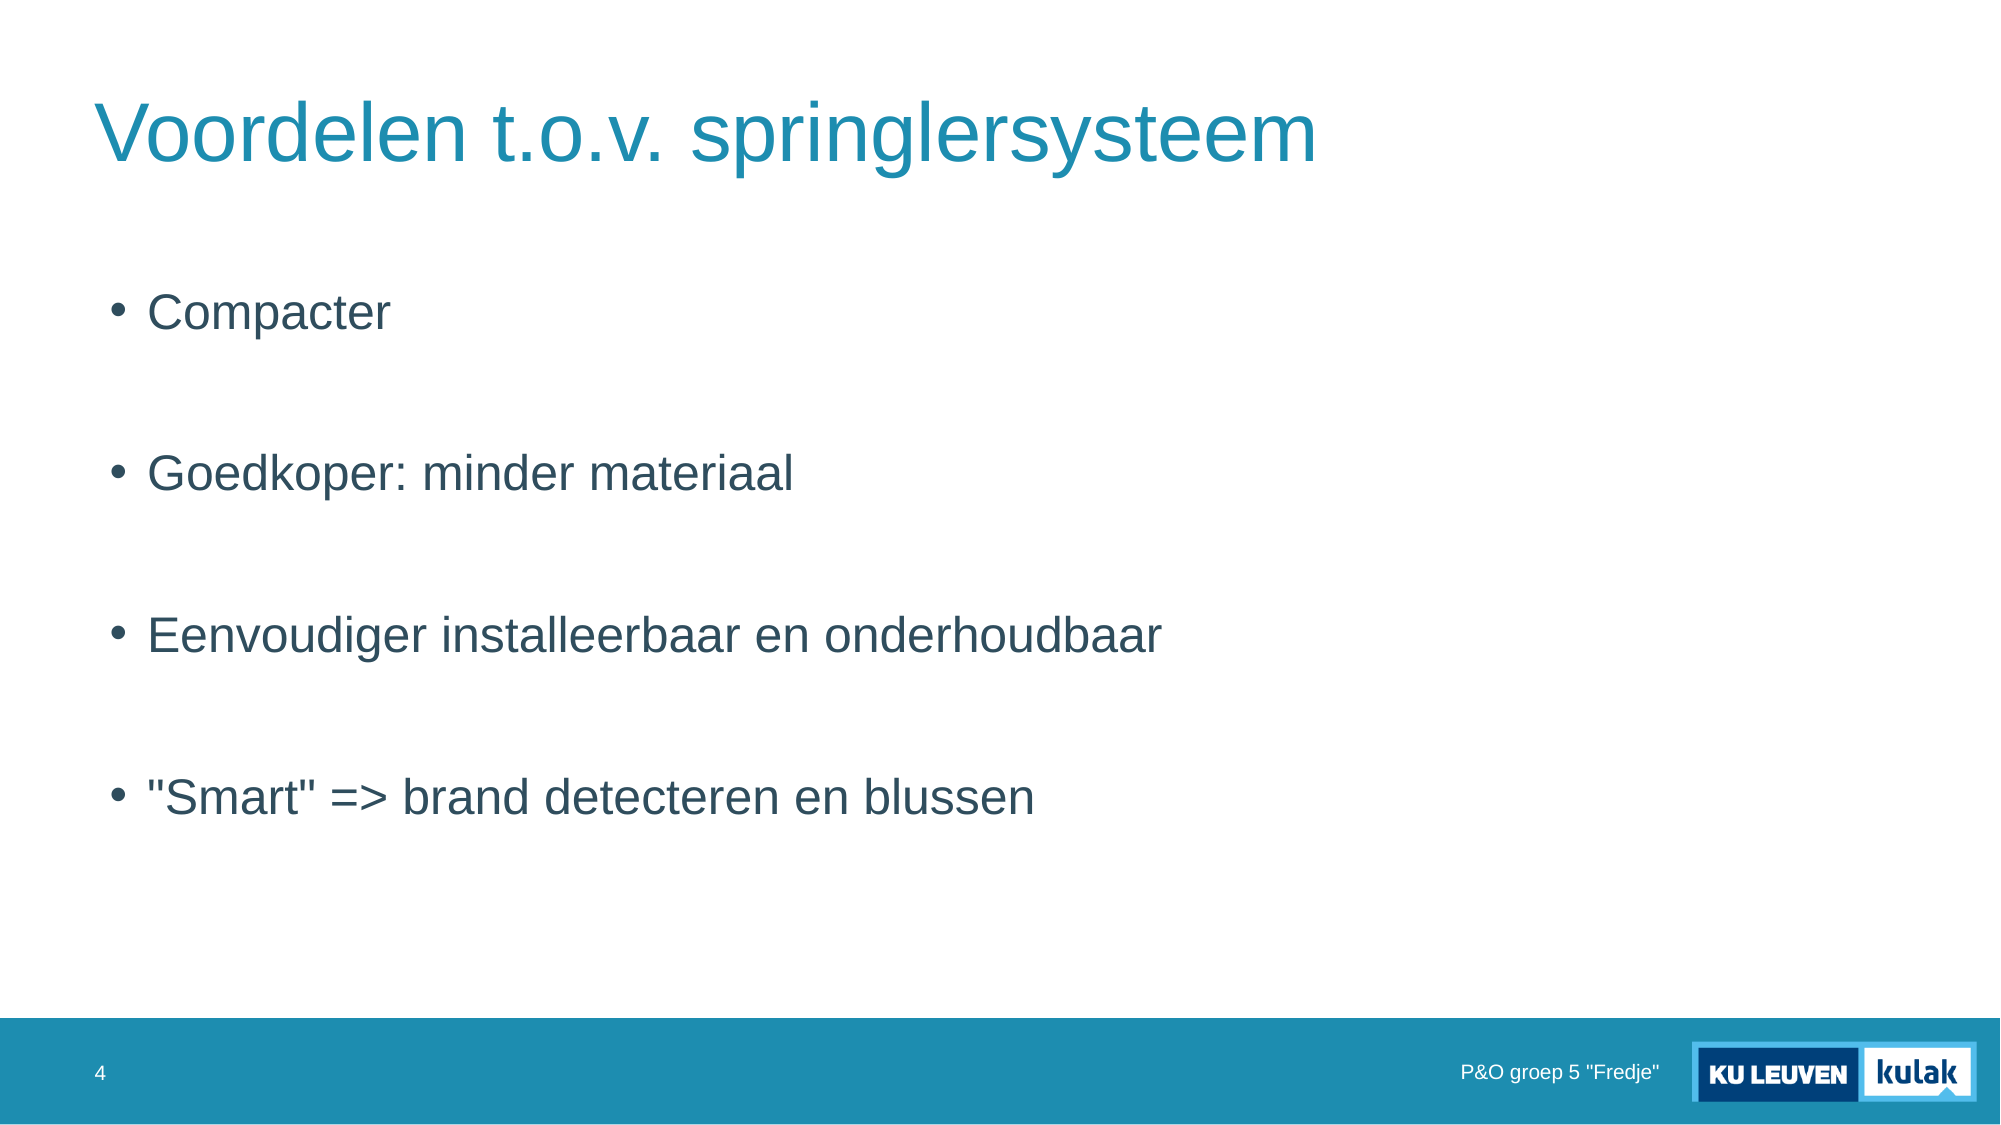

# Voordelen t.o.v. springlersysteem
Compacter

Goedkoper: minder materiaal

Eenvoudiger installeerbaar en onderhoudbaar

"Smart" => brand detecteren en blussen

P&O groep 5 "Fredje"
4